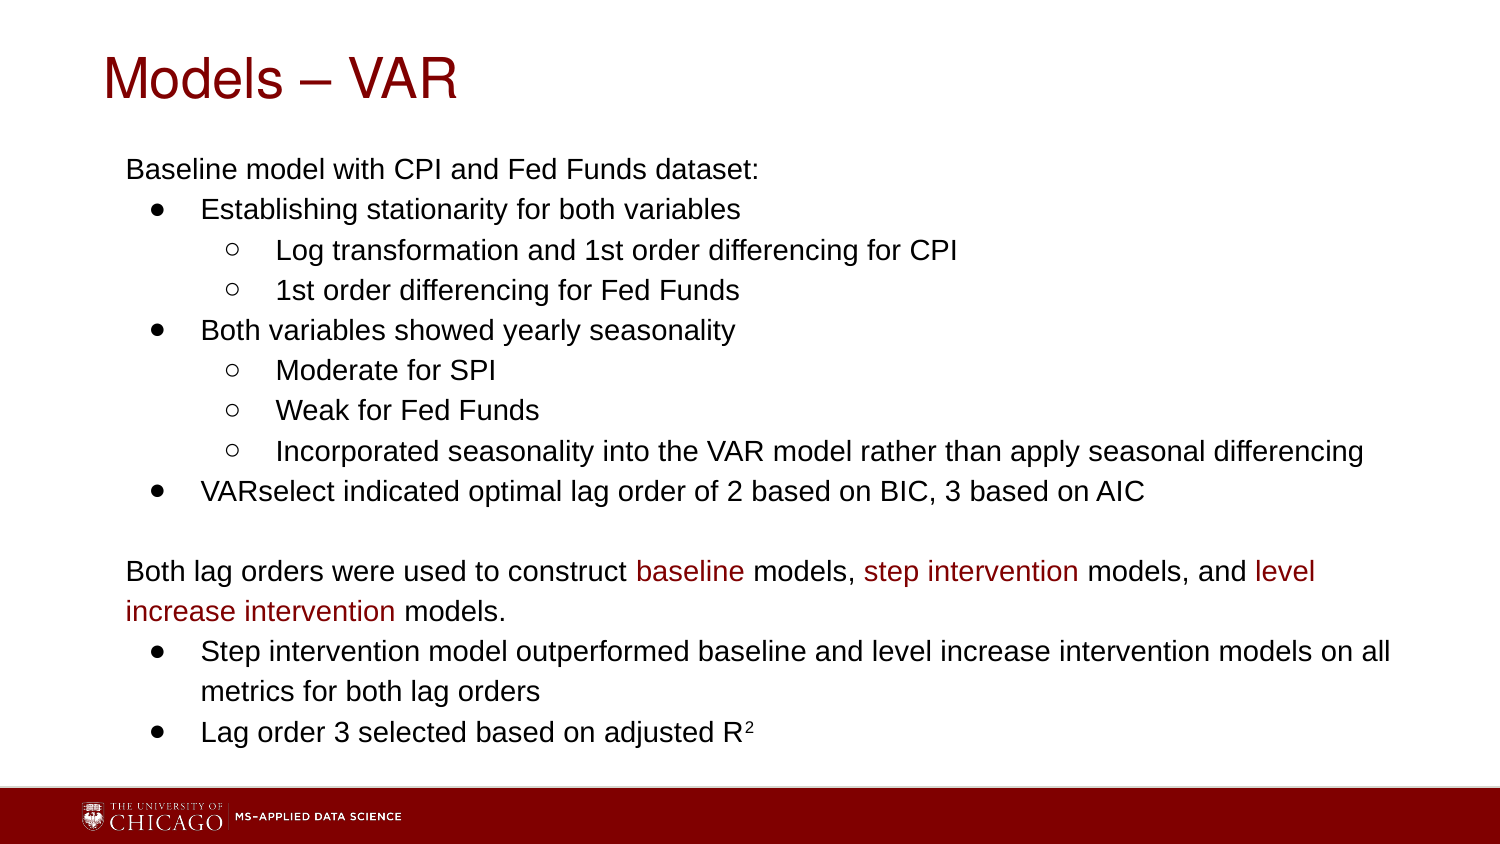

# Models – VAR
Baseline model with CPI and Fed Funds dataset:
Establishing stationarity for both variables
Log transformation and 1st order differencing for CPI
1st order differencing for Fed Funds
Both variables showed yearly seasonality
Moderate for SPI
Weak for Fed Funds
Incorporated seasonality into the VAR model rather than apply seasonal differencing
VARselect indicated optimal lag order of 2 based on BIC, 3 based on AIC

Both lag orders were used to construct baseline models, step intervention models, and level increase intervention models.
Step intervention model outperformed baseline and level increase intervention models on all metrics for both lag orders
Lag order 3 selected based on adjusted R2